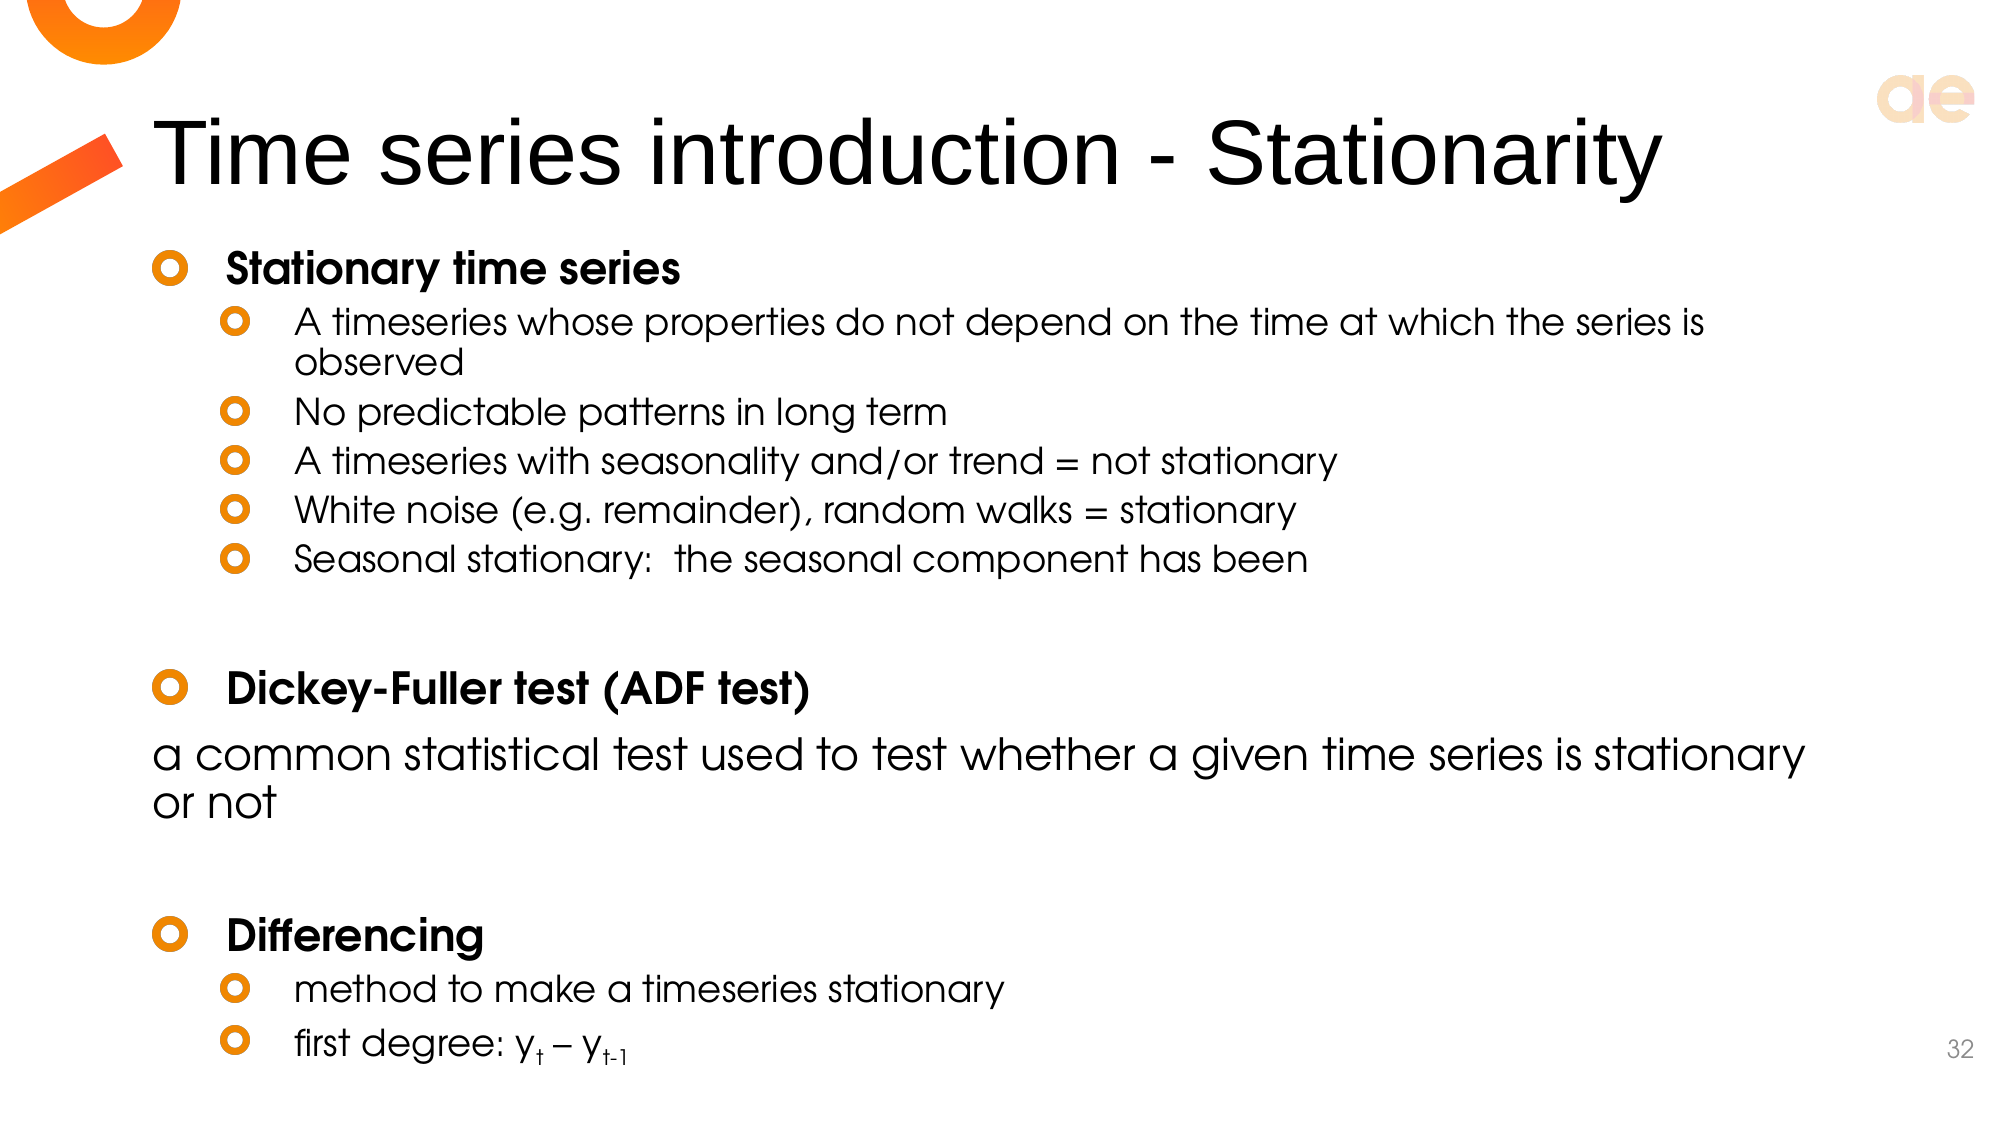

# Time series introduction - Stationarity
Stationary time series
A timeseries whose properties do not depend on the time at which the series is observed
No predictable patterns in long term
A timeseries with seasonality and/or trend = not stationary
White noise (e.g. remainder), random walks = stationary
Seasonal stationary:  the seasonal component has been

Dickey-Fuller test (ADF test)
a common statistical test used to test whether a given time series is stationary or not

Differencing
method to make a timeseries stationary
first degree: yt – yt-1

32